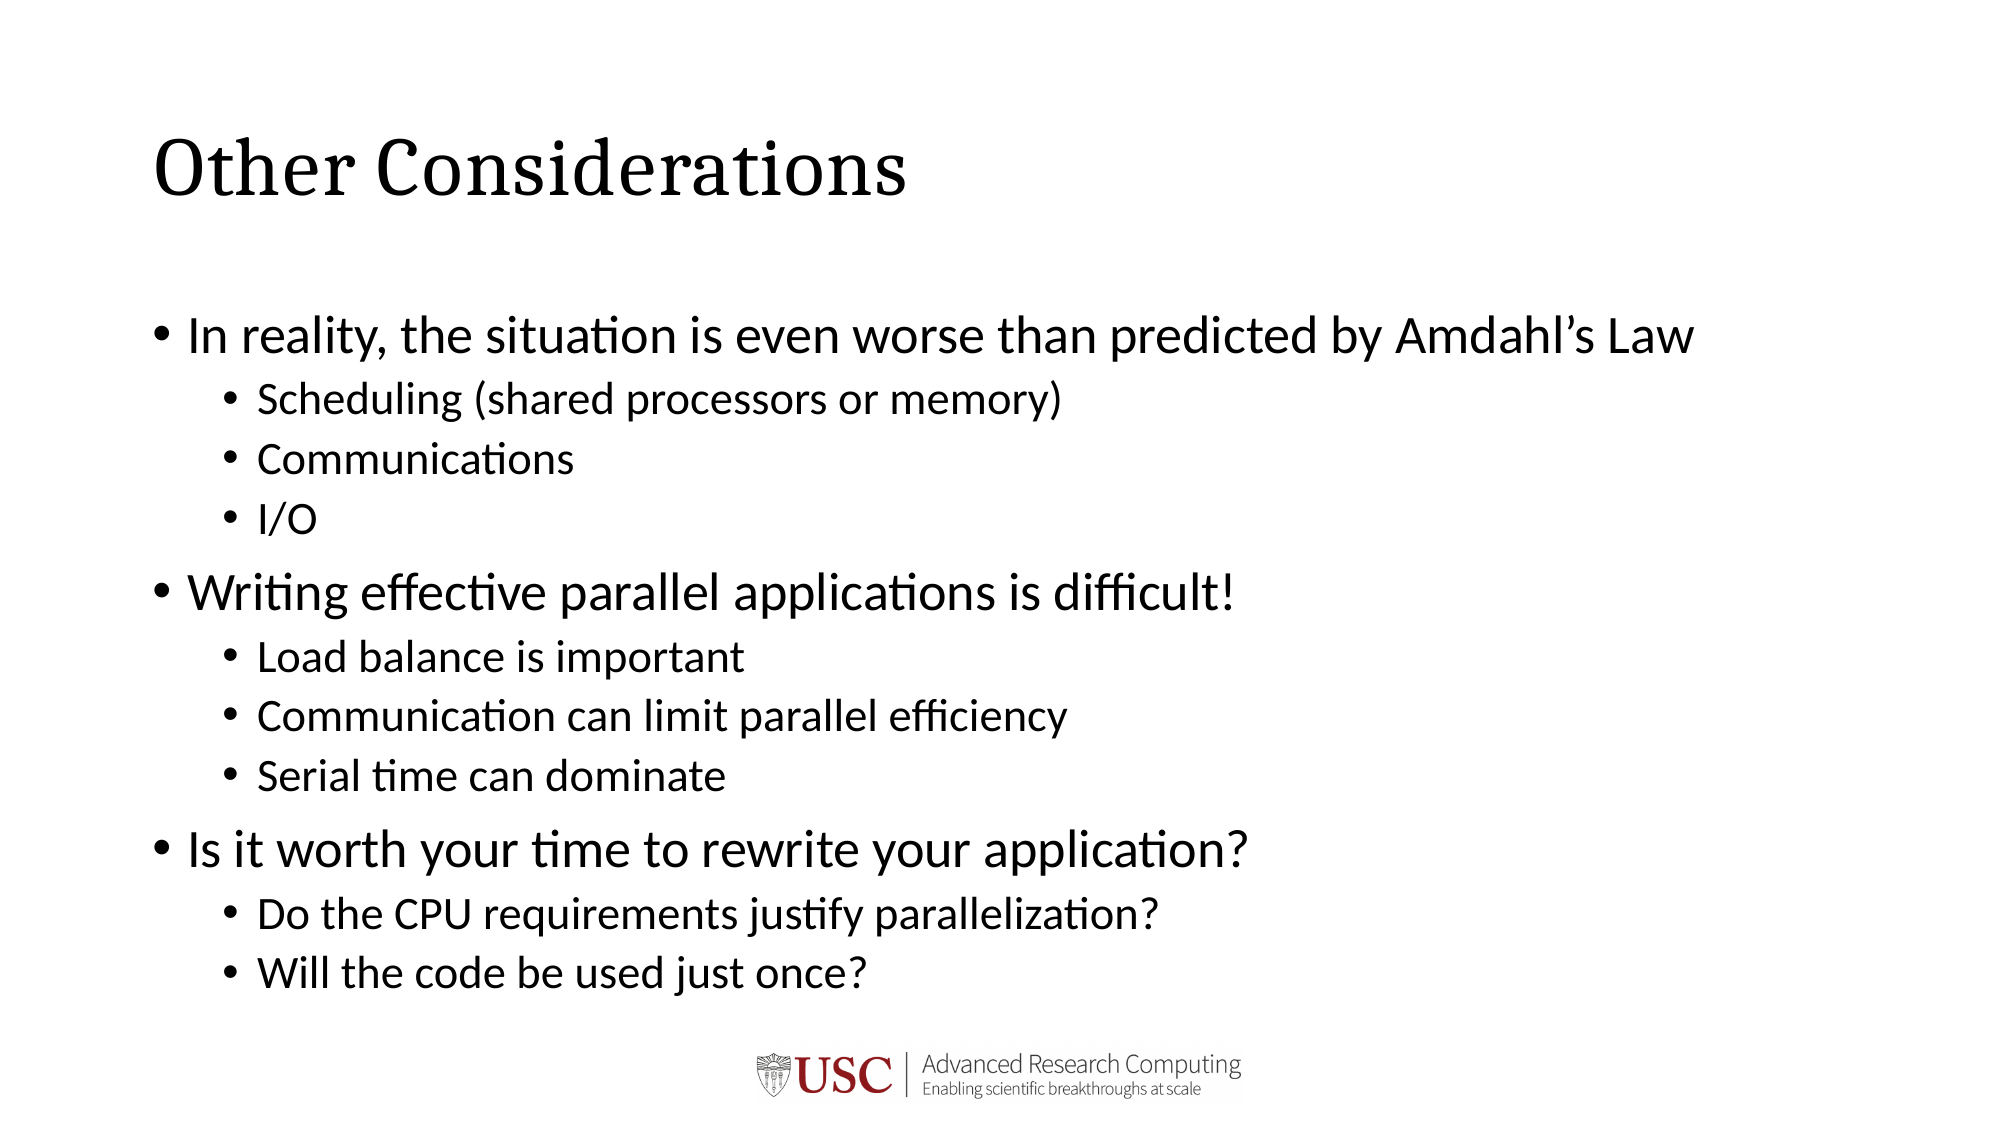

# Other Considerations
In reality, the situation is even worse than predicted by Amdahl’s Law
Scheduling (shared processors or memory)
Communications
I/O
Writing effective parallel applications is difficult!
Load balance is important
Communication can limit parallel efficiency
Serial time can dominate
Is it worth your time to rewrite your application?
Do the CPU requirements justify parallelization?
Will the code be used just once?